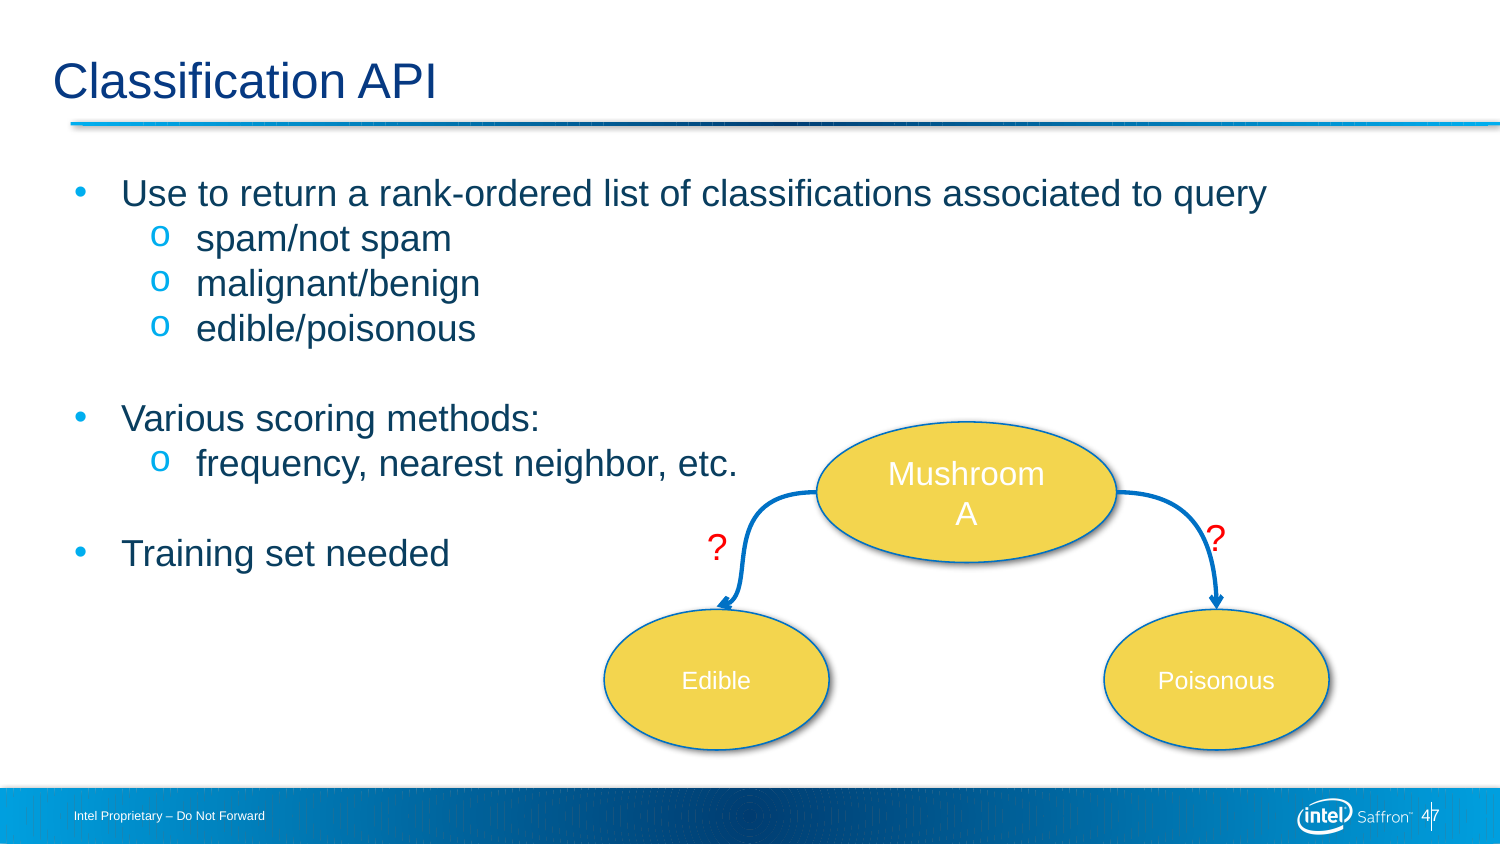

# Classification API
Use to return a rank-ordered list of classifications associated to query
spam/not spam
malignant/benign
edible/poisonous

Various scoring methods:
frequency, nearest neighbor, etc.

Training set needed

Mushroom A
?
?
Edible
Poisonous